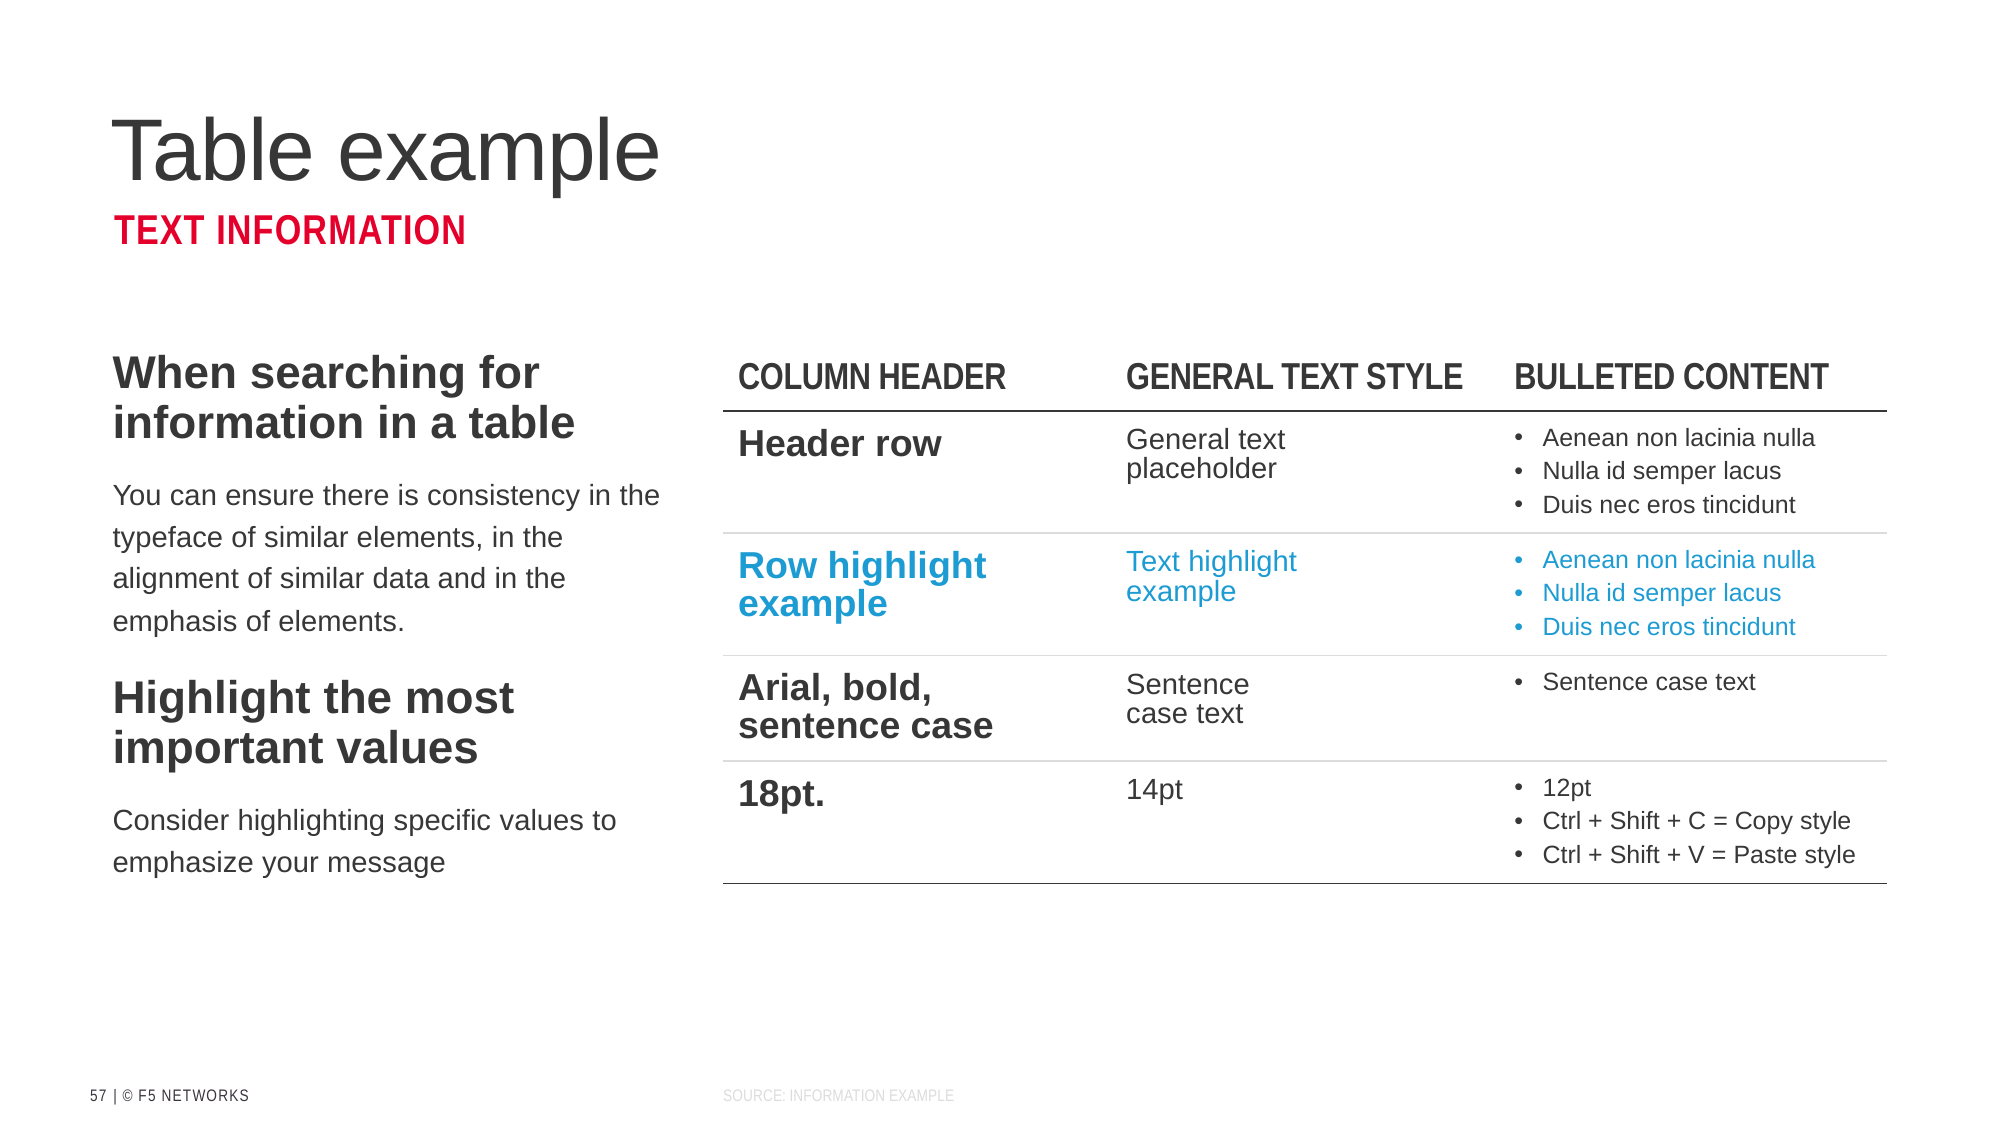

# Table example
Text information
| Column Header | General text Style | Bulleted Content |
| --- | --- | --- |
| Header row | General text placeholder | Aenean non lacinia nulla Nulla id semper lacus Duis nec eros tincidunt |
| Row highlight example | Text highlight example | Aenean non lacinia nulla Nulla id semper lacus Duis nec eros tincidunt |
| Arial, bold, sentence case | Sentence case text | Sentence case text |
| 18pt. | 14pt | 12pt Ctrl + Shift + C = Copy style Ctrl + Shift + V = Paste style |
When searching for information in a table
You can ensure there is consistency in the typeface of similar elements, in the alignment of similar data and in the emphasis of elements.
Highlight the most important values
Consider highlighting specific values to emphasize your message
Source: information Example